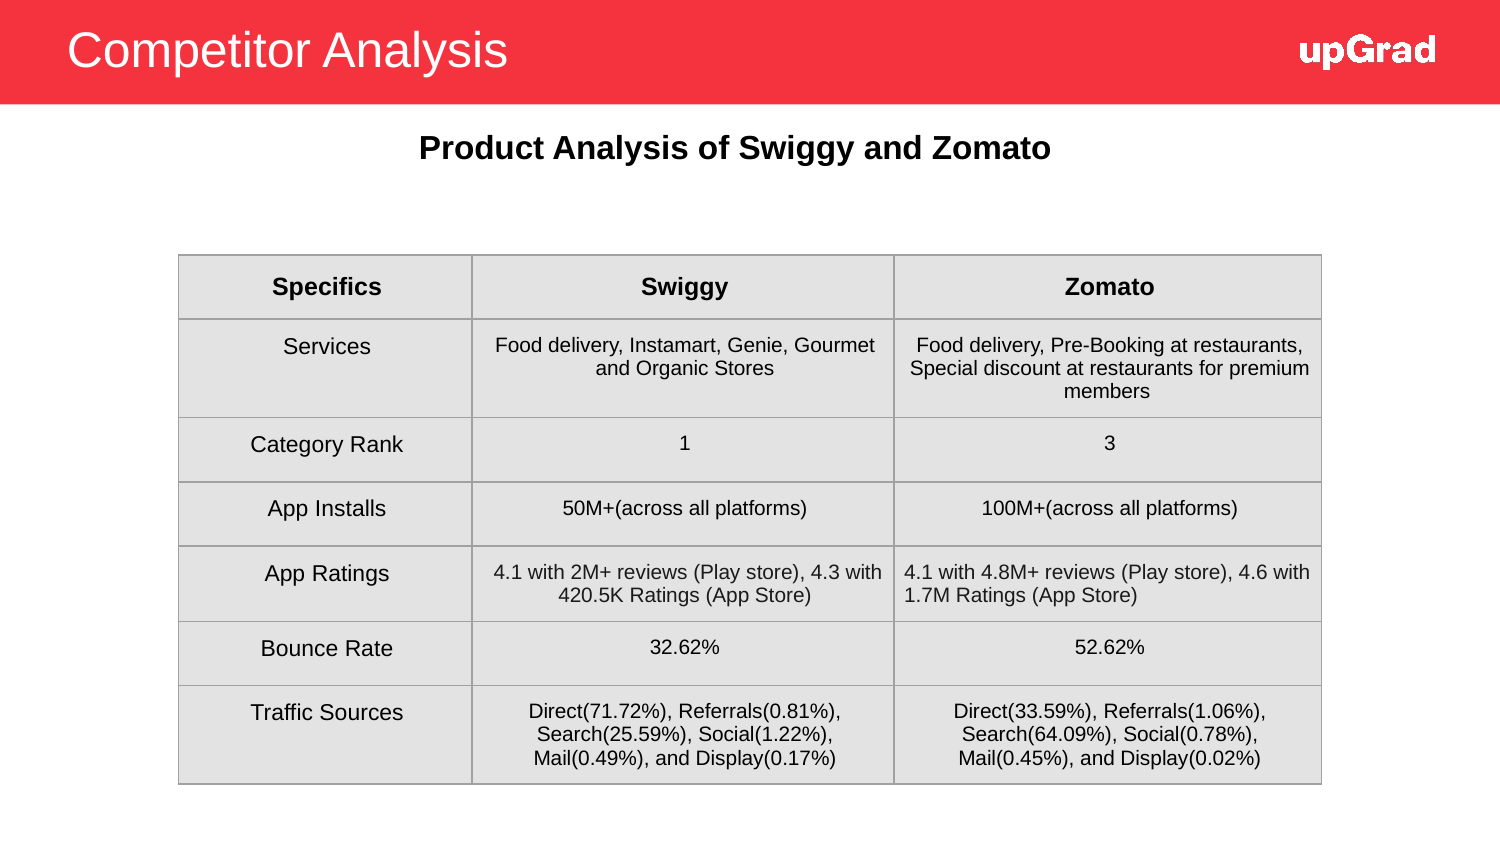

# Competitor Analysis
Product Analysis of Swiggy and Zomato

| Specifics | Swiggy | Zomato |
| --- | --- | --- |
| Services | Food delivery, Instamart, Genie, Gourmet and Organic Stores | Food delivery, Pre-Booking at restaurants, Special discount at restaurants for premium members |
| Category Rank | 1 | 3 |
| App Installs | 50M+(across all platforms) | 100M+(across all platforms) |
| App Ratings | 4.1 with 2M+ reviews (Play store), 4.3 with 420.5K Ratings (App Store) | 4.1 with 4.8M+ reviews (Play store), 4.6 with 1.7M Ratings (App Store) |
| Bounce Rate | 32.62% | 52.62% |
| Traffic Sources | Direct(71.72%), Referrals(0.81%), Search(25.59%), Social(1.22%), Mail(0.49%), and Display(0.17%) | Direct(33.59%), Referrals(1.06%), Search(64.09%), Social(0.78%), Mail(0.45%), and Display(0.02%) |